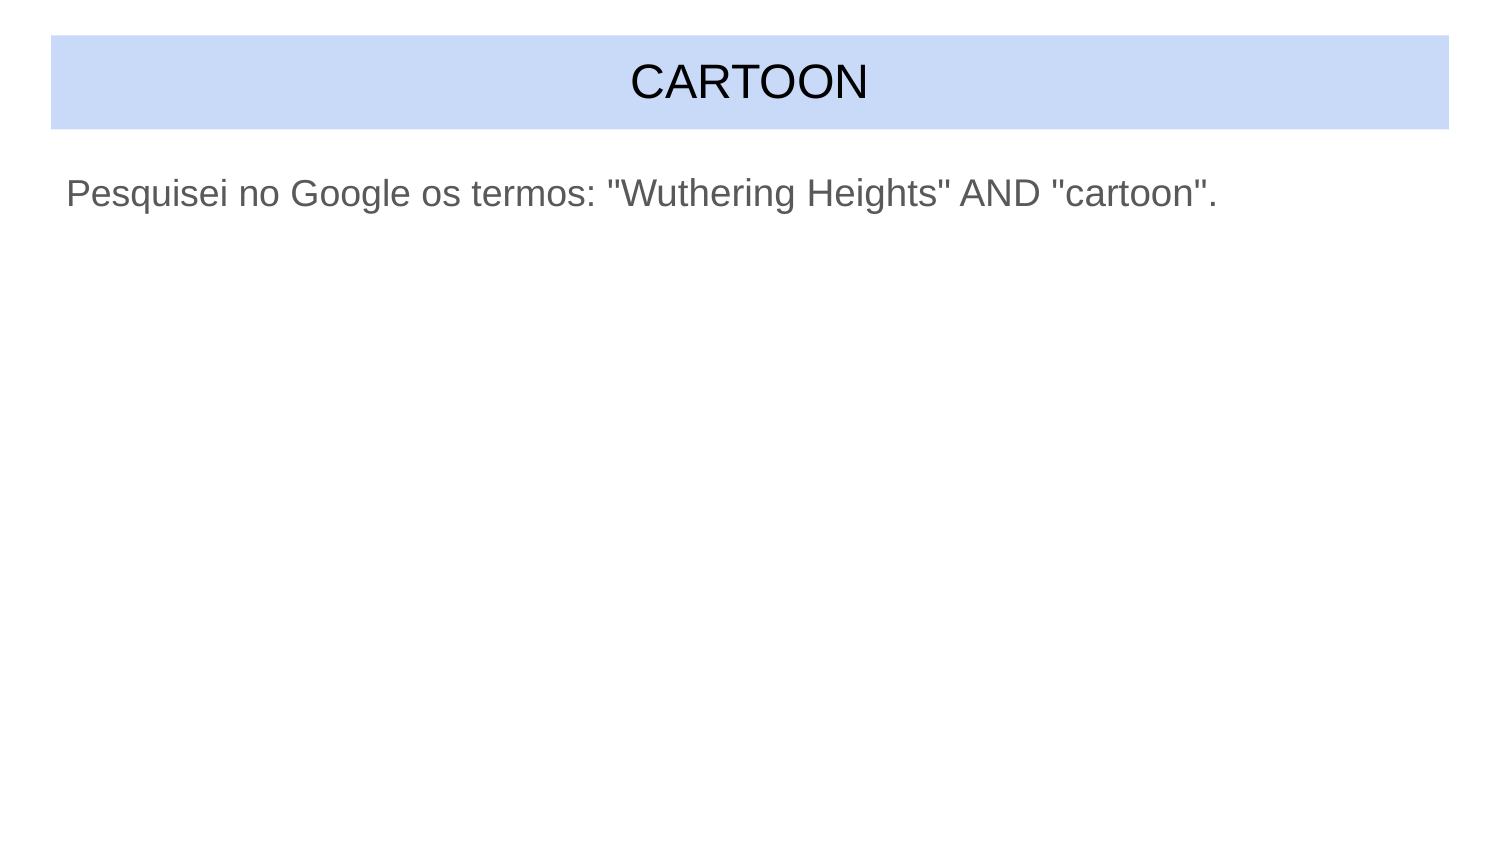

# CARTOON
Pesquisei no Google os termos: "Wuthering Heights" AND "cartoon".